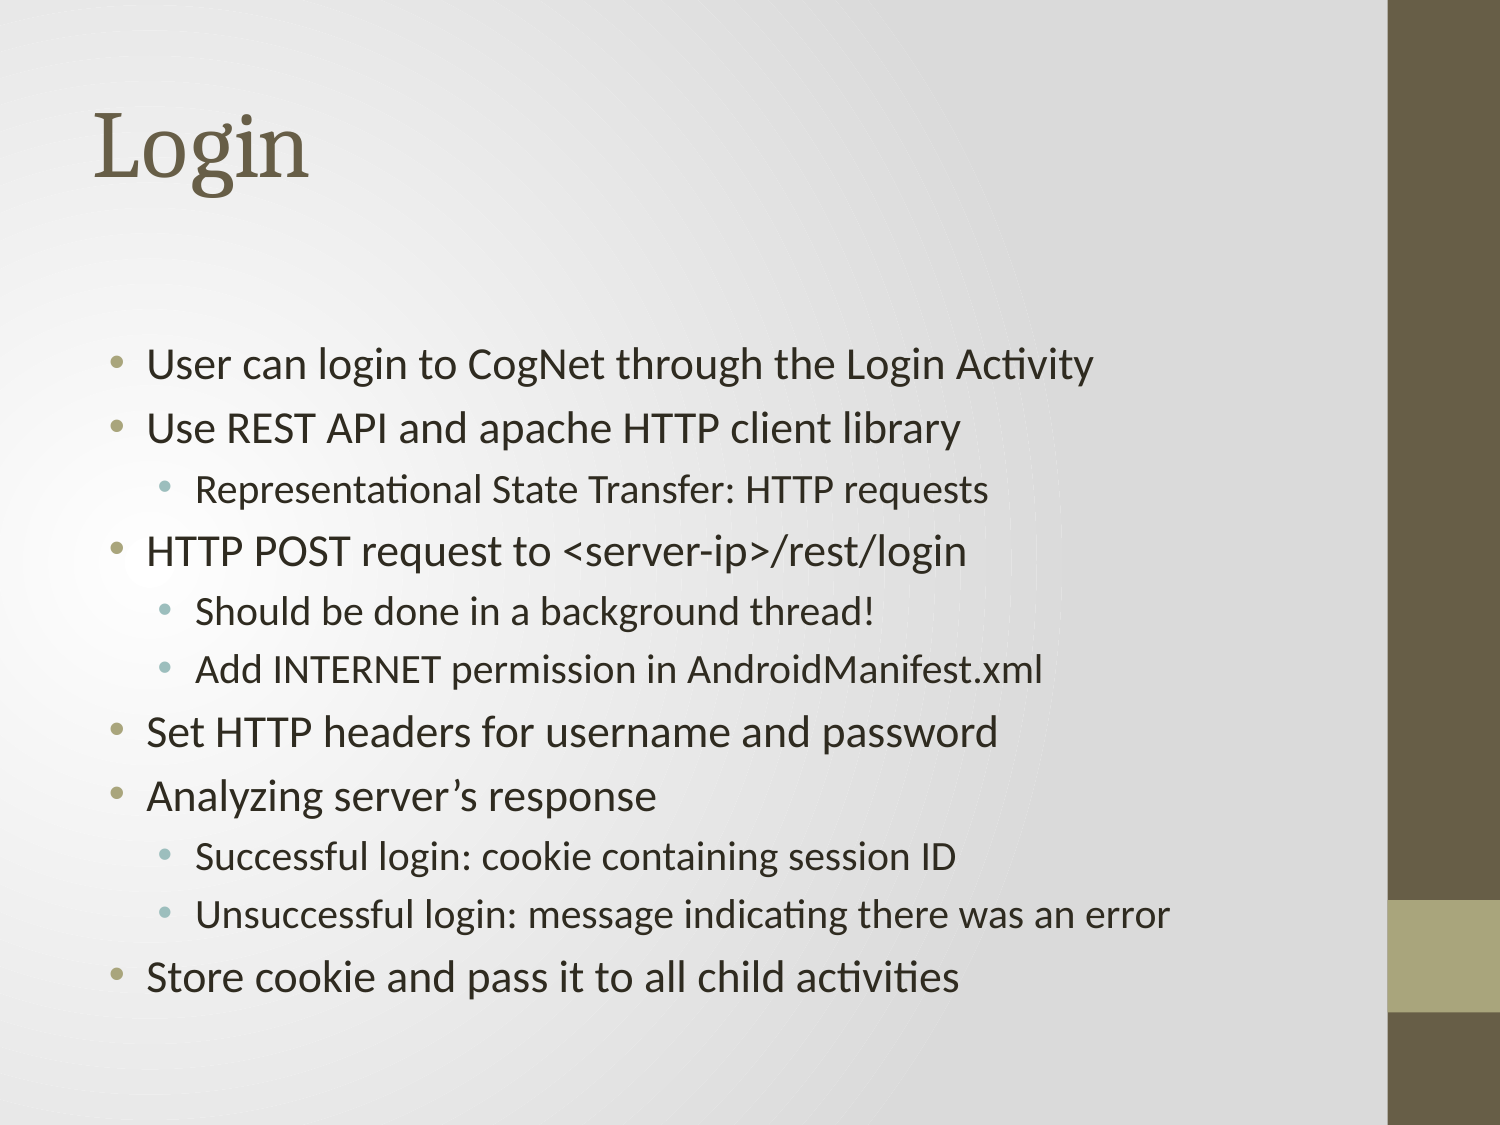

# Login

User can login to CogNet through the Login Activity
Use REST API and apache HTTP client library
Representational State Transfer: HTTP requests
HTTP POST request to <server-ip>/rest/login
Should be done in a background thread!
Add INTERNET permission in AndroidManifest.xml
Set HTTP headers for username and password
Analyzing server’s response
Successful login: cookie containing session ID
Unsuccessful login: message indicating there was an error
Store cookie and pass it to all child activities